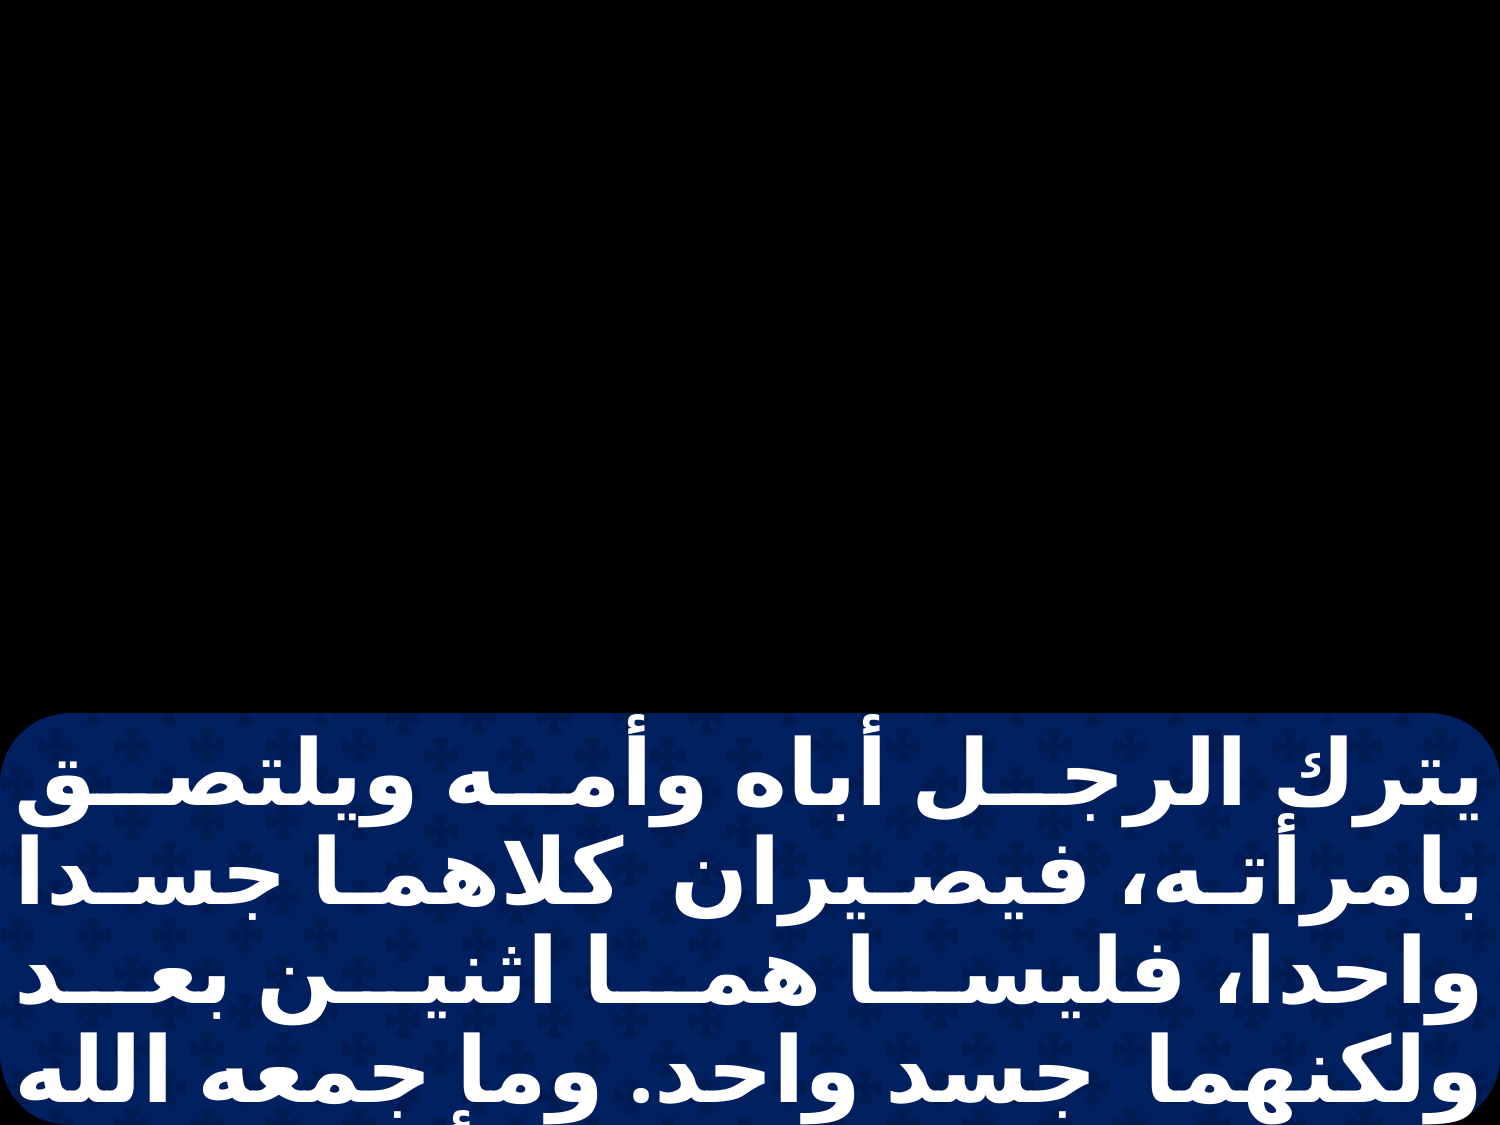

يترك الرجل أباه وأمه ويلتصق بامرأته، فيصيران  كلاهما جسدا واحدا، فليسا هما اثنين بعد ولكنهما  جسد واحد. وما جمعه الله لا يفرقه إنسان. وسأل  تلاميذه أيضا في البيت عن ذلك. فقال لهم من طلق